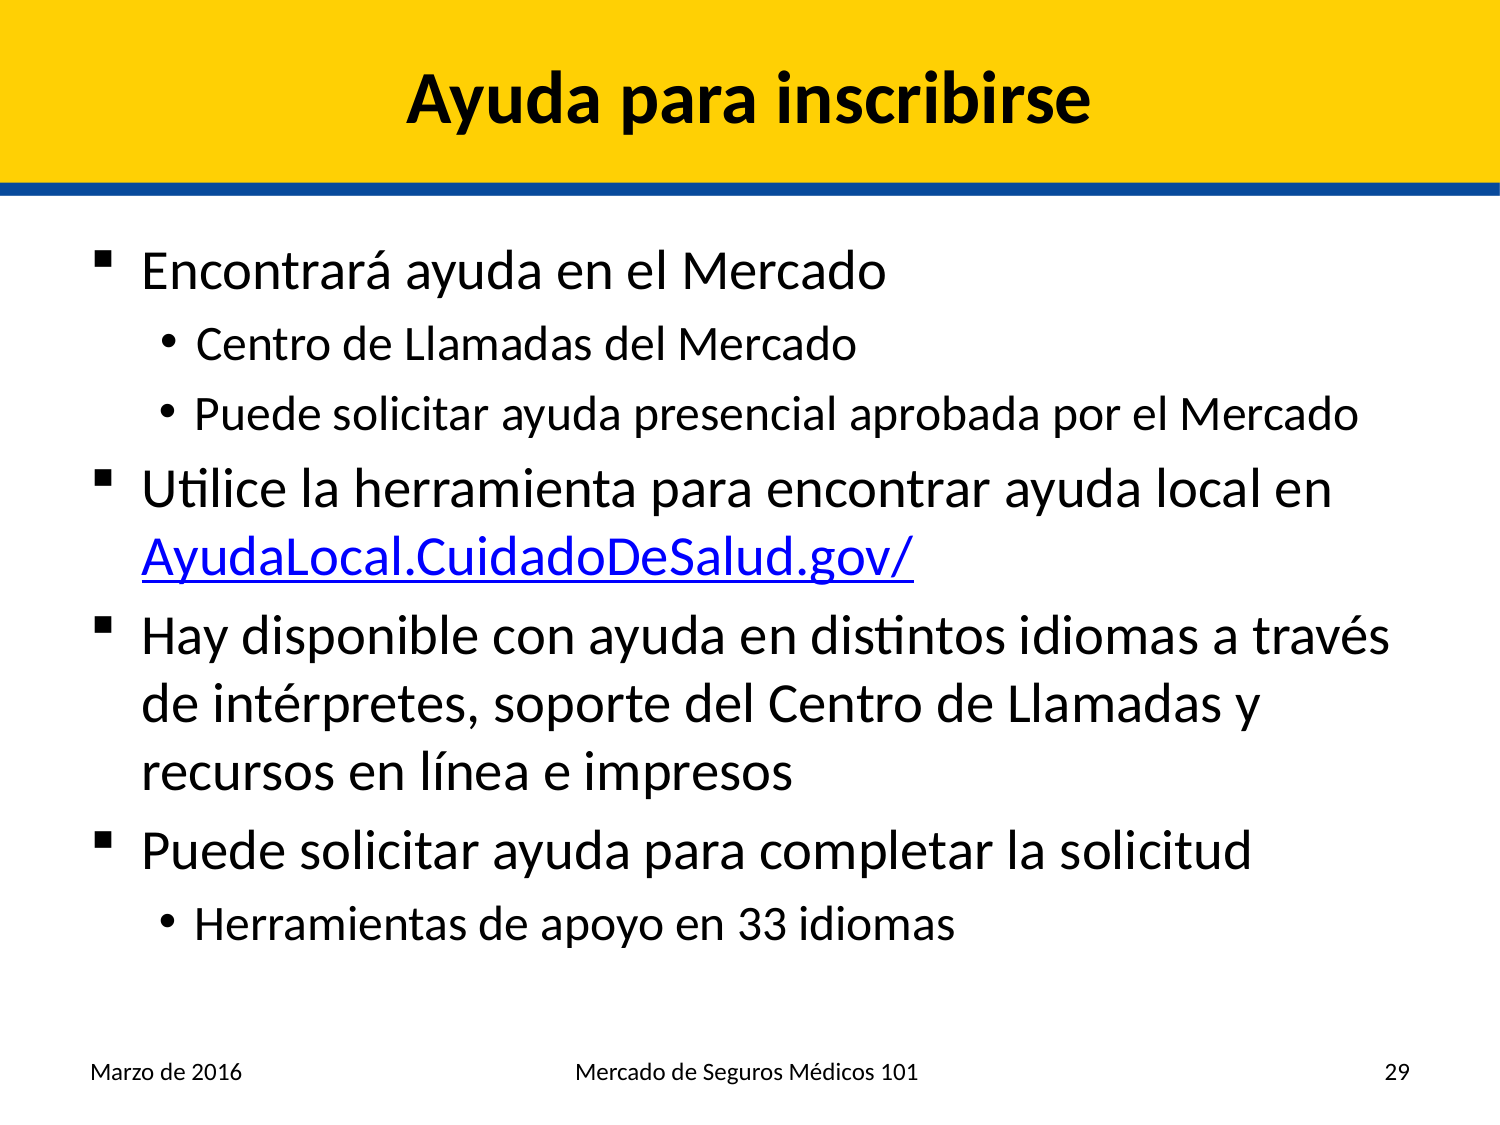

# Ayuda para inscribirse
Encontrará ayuda en el Mercado
Centro de Llamadas del Mercado
Puede solicitar ayuda presencial aprobada por el Mercado
Utilice la herramienta para encontrar ayuda local en AyudaLocal.CuidadoDeSalud.gov/
Hay disponible con ayuda en distintos idiomas a través de intérpretes, soporte del Centro de Llamadas y recursos en línea e impresos
Puede solicitar ayuda para completar la solicitud
Herramientas de apoyo en 33 idiomas

Marzo de 2016
Mercado de Seguros Médicos 101
29